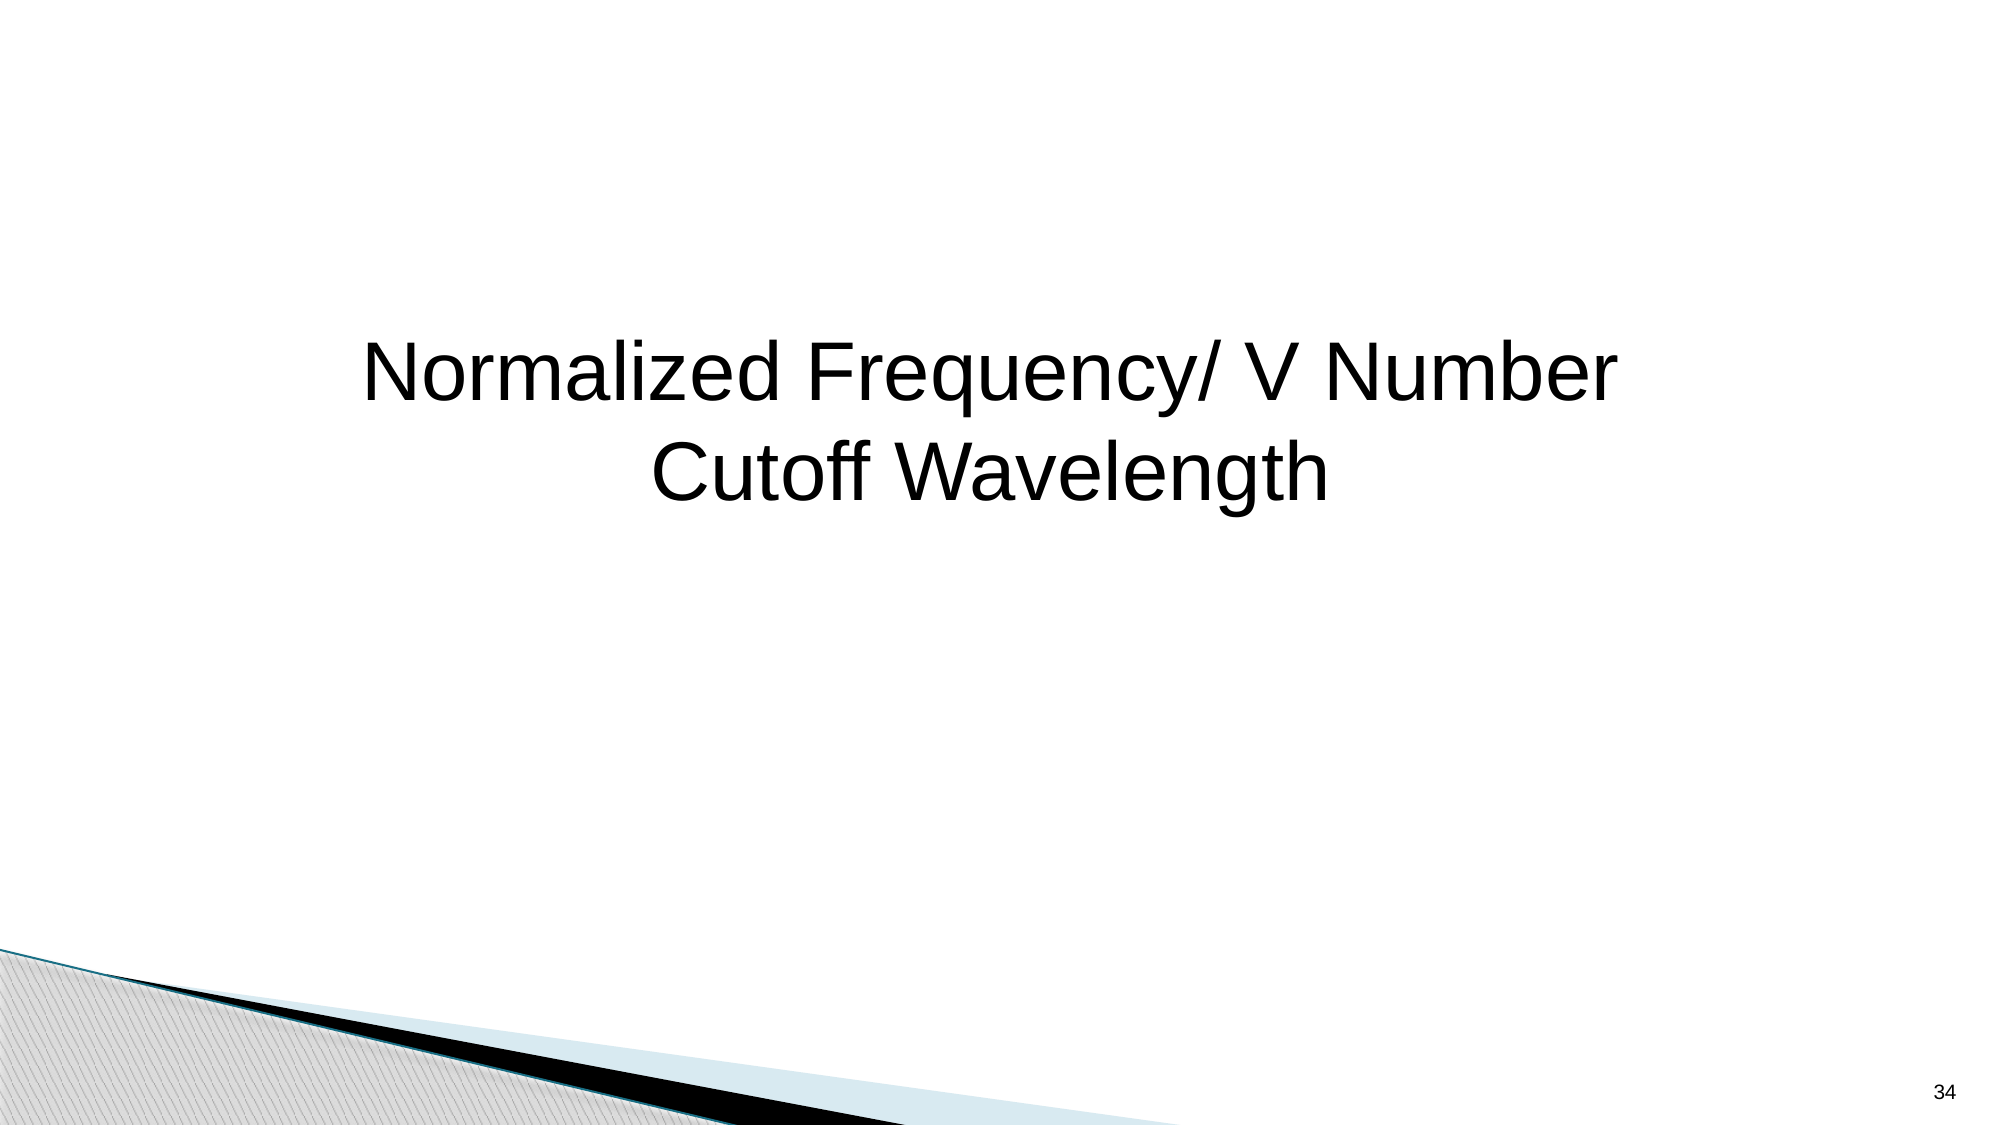

Normalized Frequency/ V Number
Cutoff Wavelength
34